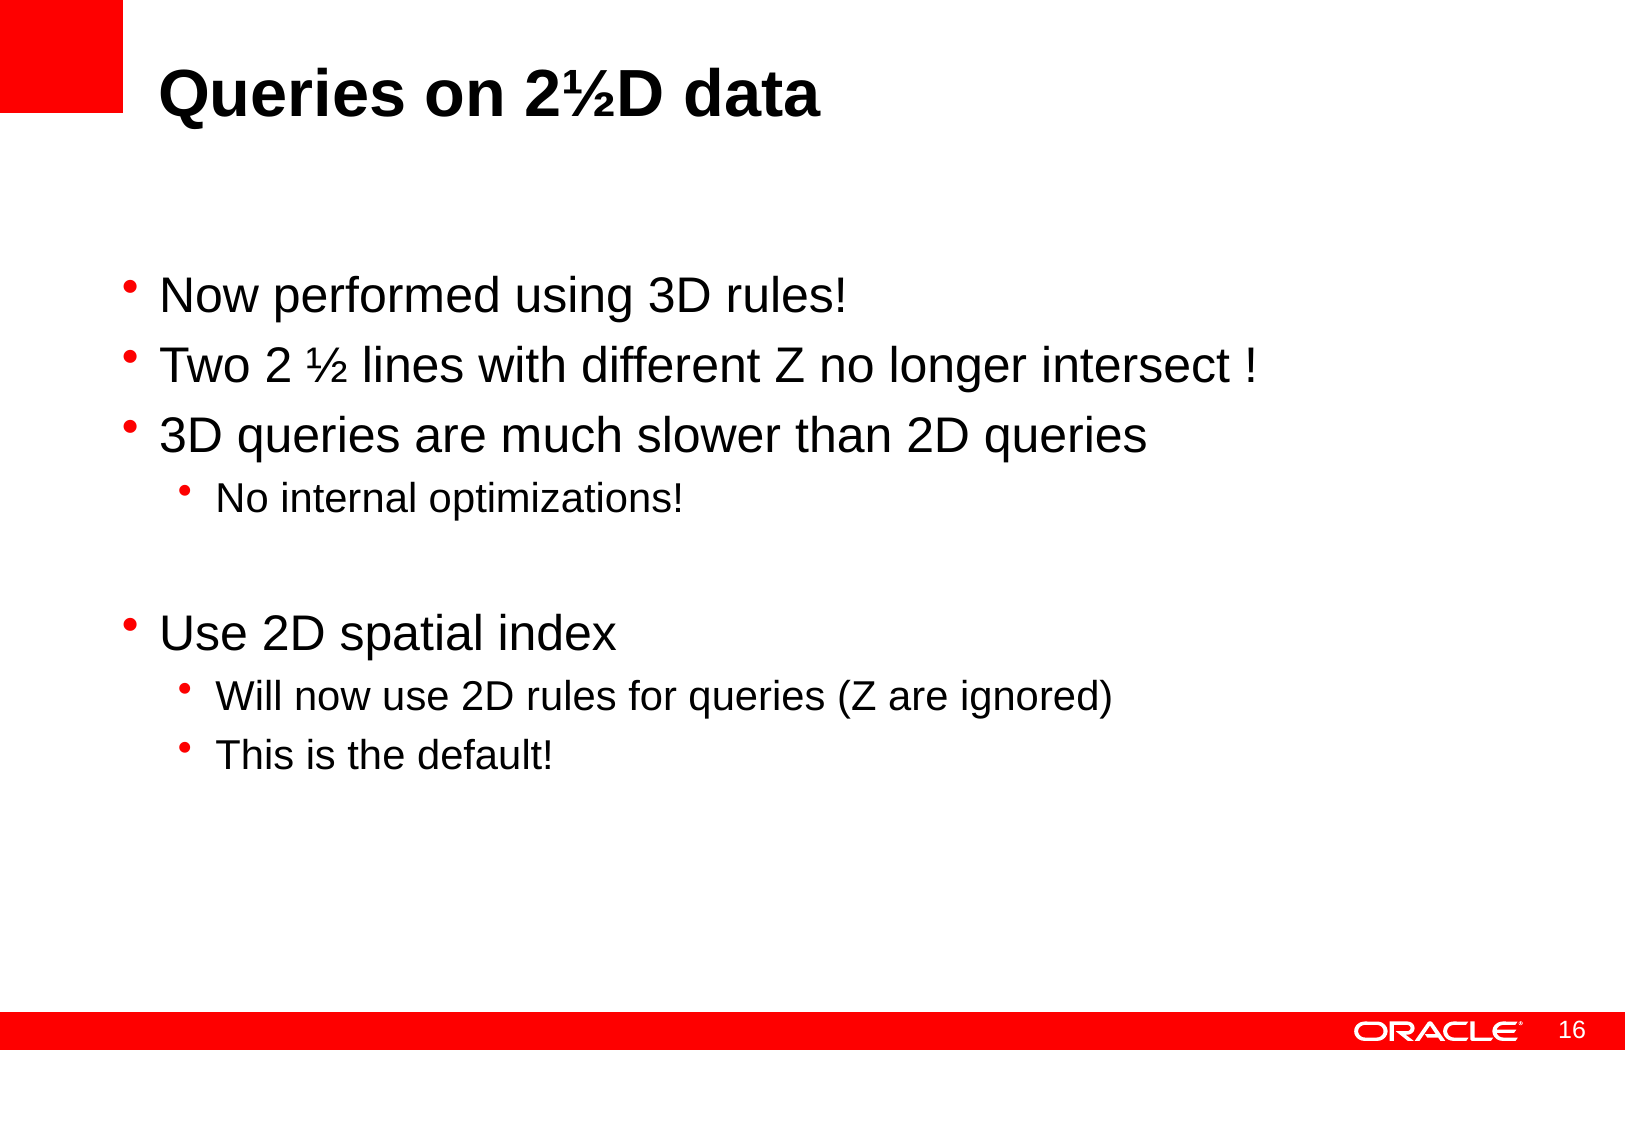

# Queries on 2½D data
Now performed using 3D rules!
Two 2 ½ lines with different Z no longer intersect !
3D queries are much slower than 2D queries
No internal optimizations!

Use 2D spatial index
Will now use 2D rules for queries (Z are ignored)
This is the default!